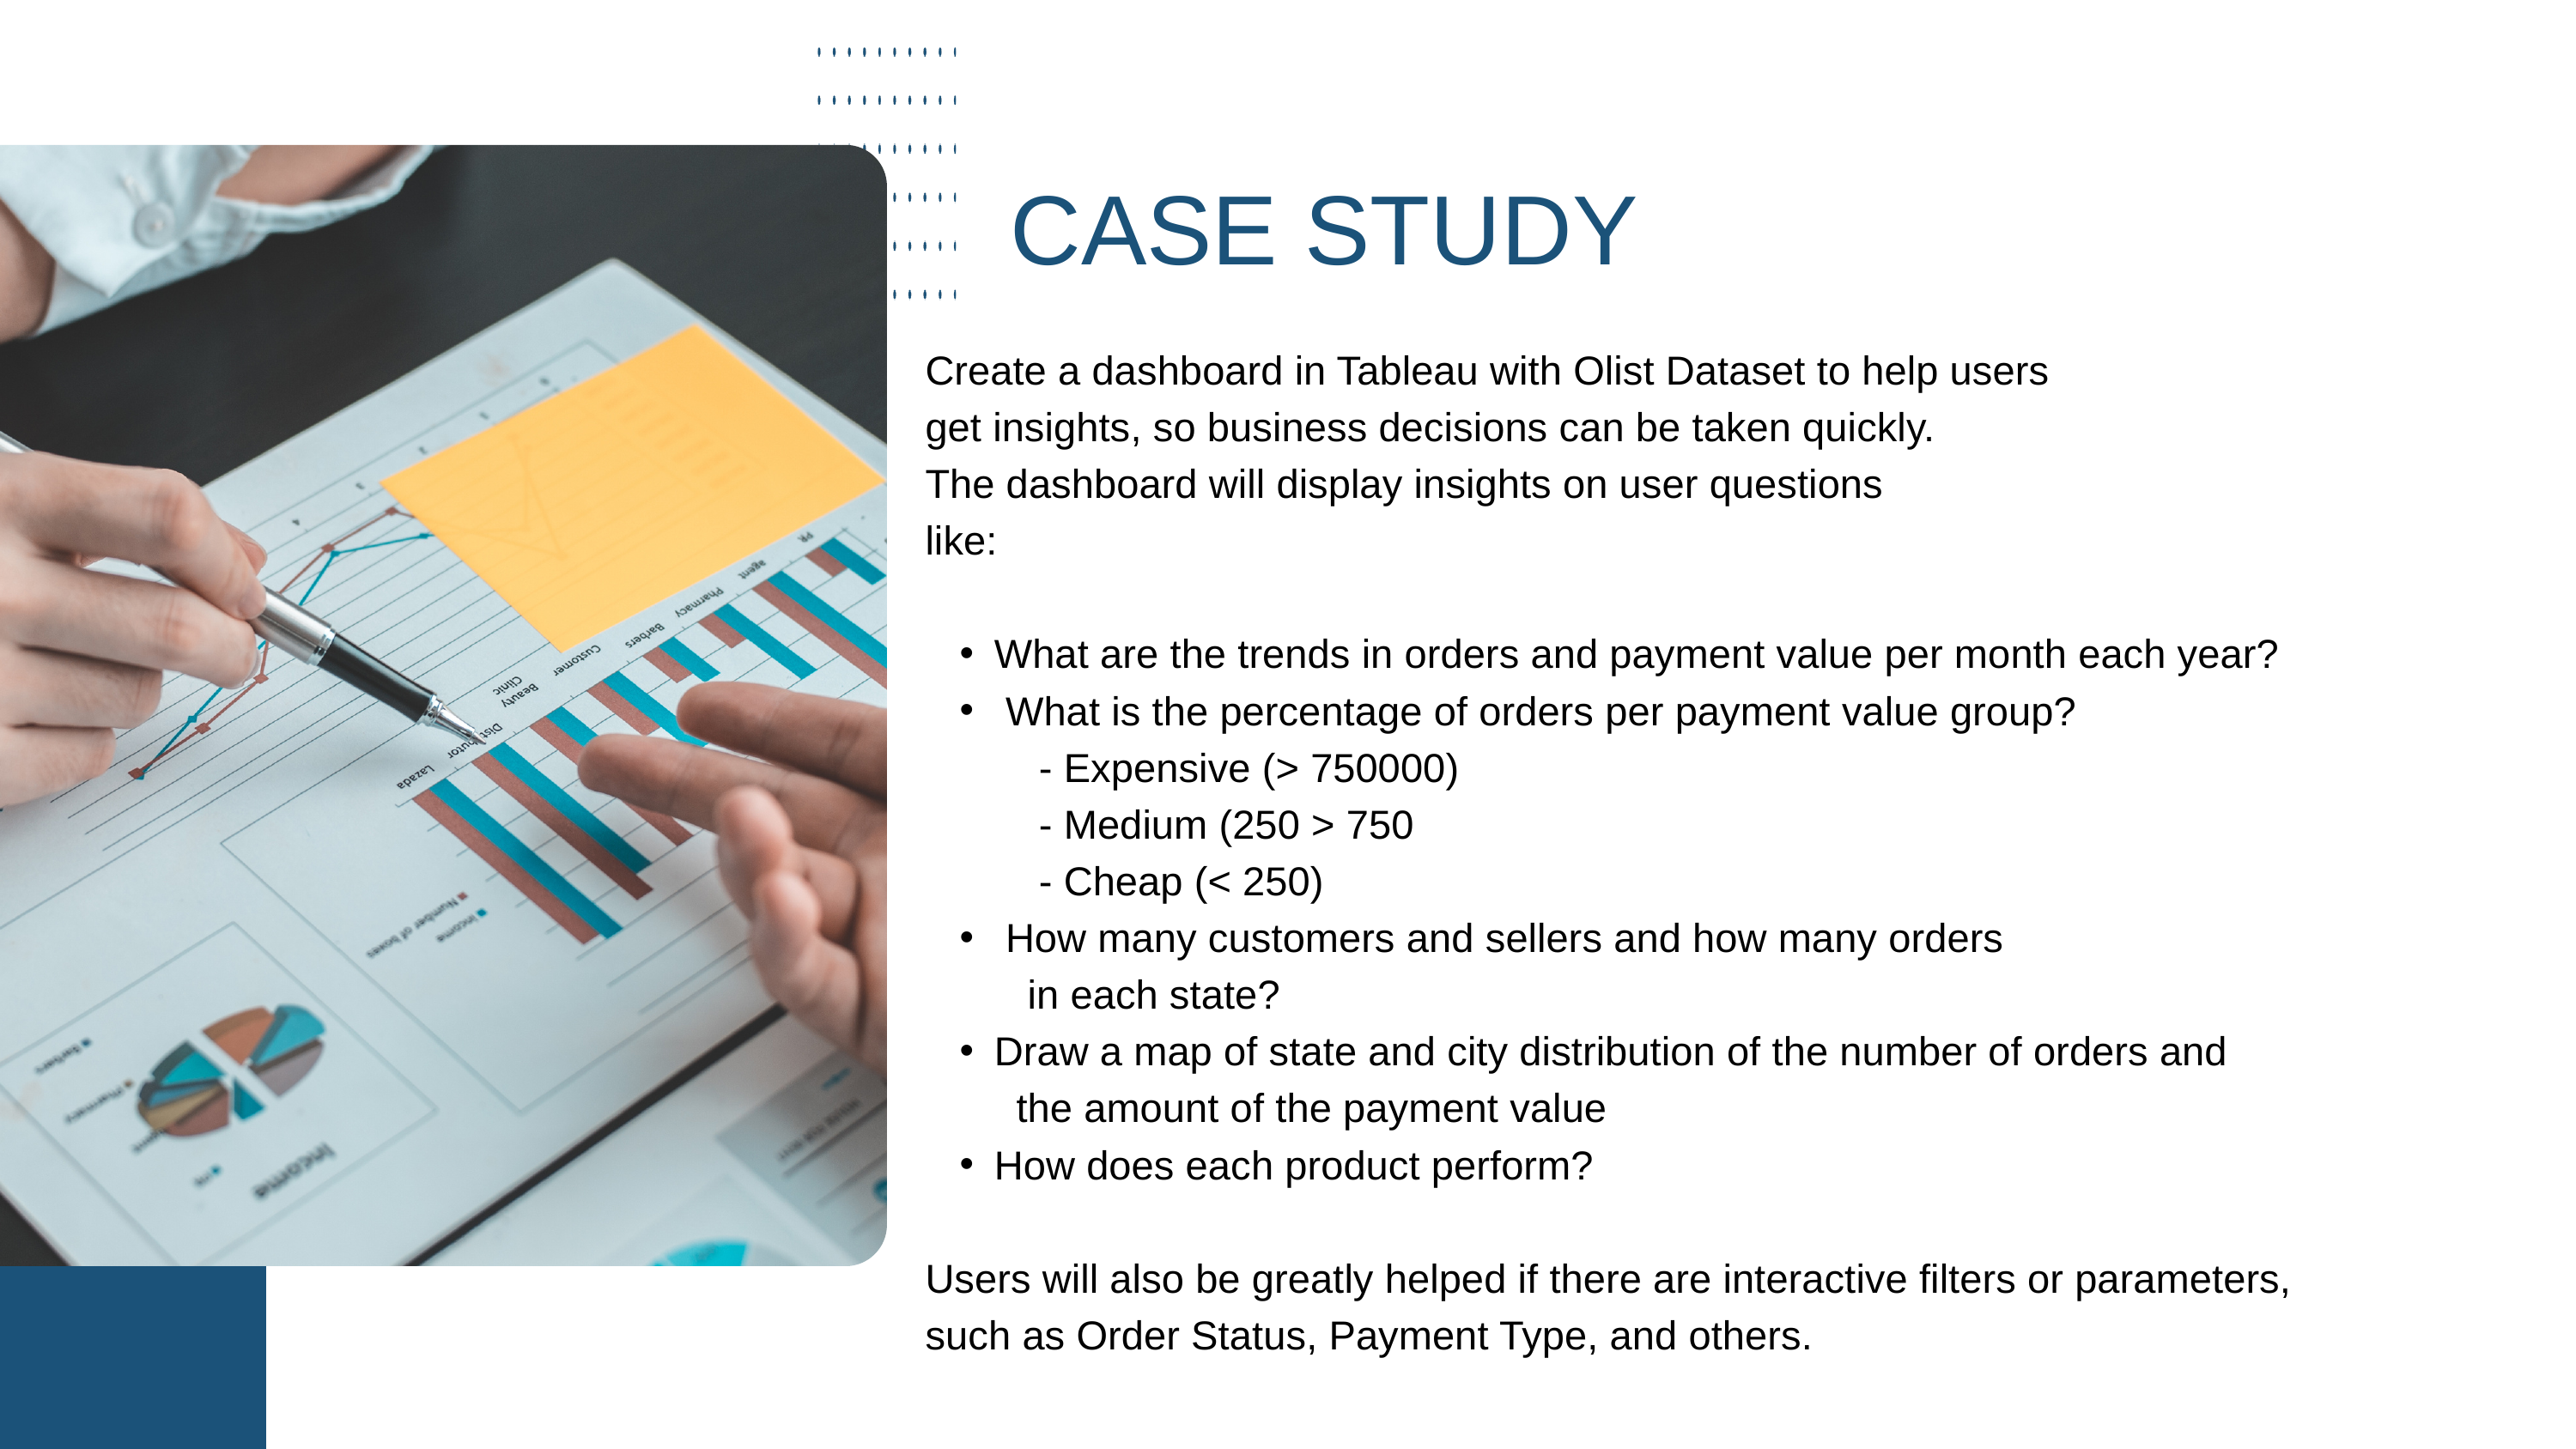

CASE STUDY

Create a dashboard in Tableau with Olist Dataset to help users
get insights, so business decisions can be taken quickly.
The dashboard will display insights on user questions
like:

What are the trends in orders and payment value per month each year?
 What is the percentage of orders per payment value group?
          - Expensive (> 750000)
          - Medium (250 > 750
          - Cheap (< 250)
 How many customers and sellers and how many orders
         in each state?
Draw a map of state and city distribution of the number of orders and
        the amount of the payment value
How does each product perform?

Users will also be greatly helped if there are interactive filters or parameters,
such as Order Status, Payment Type, and others.